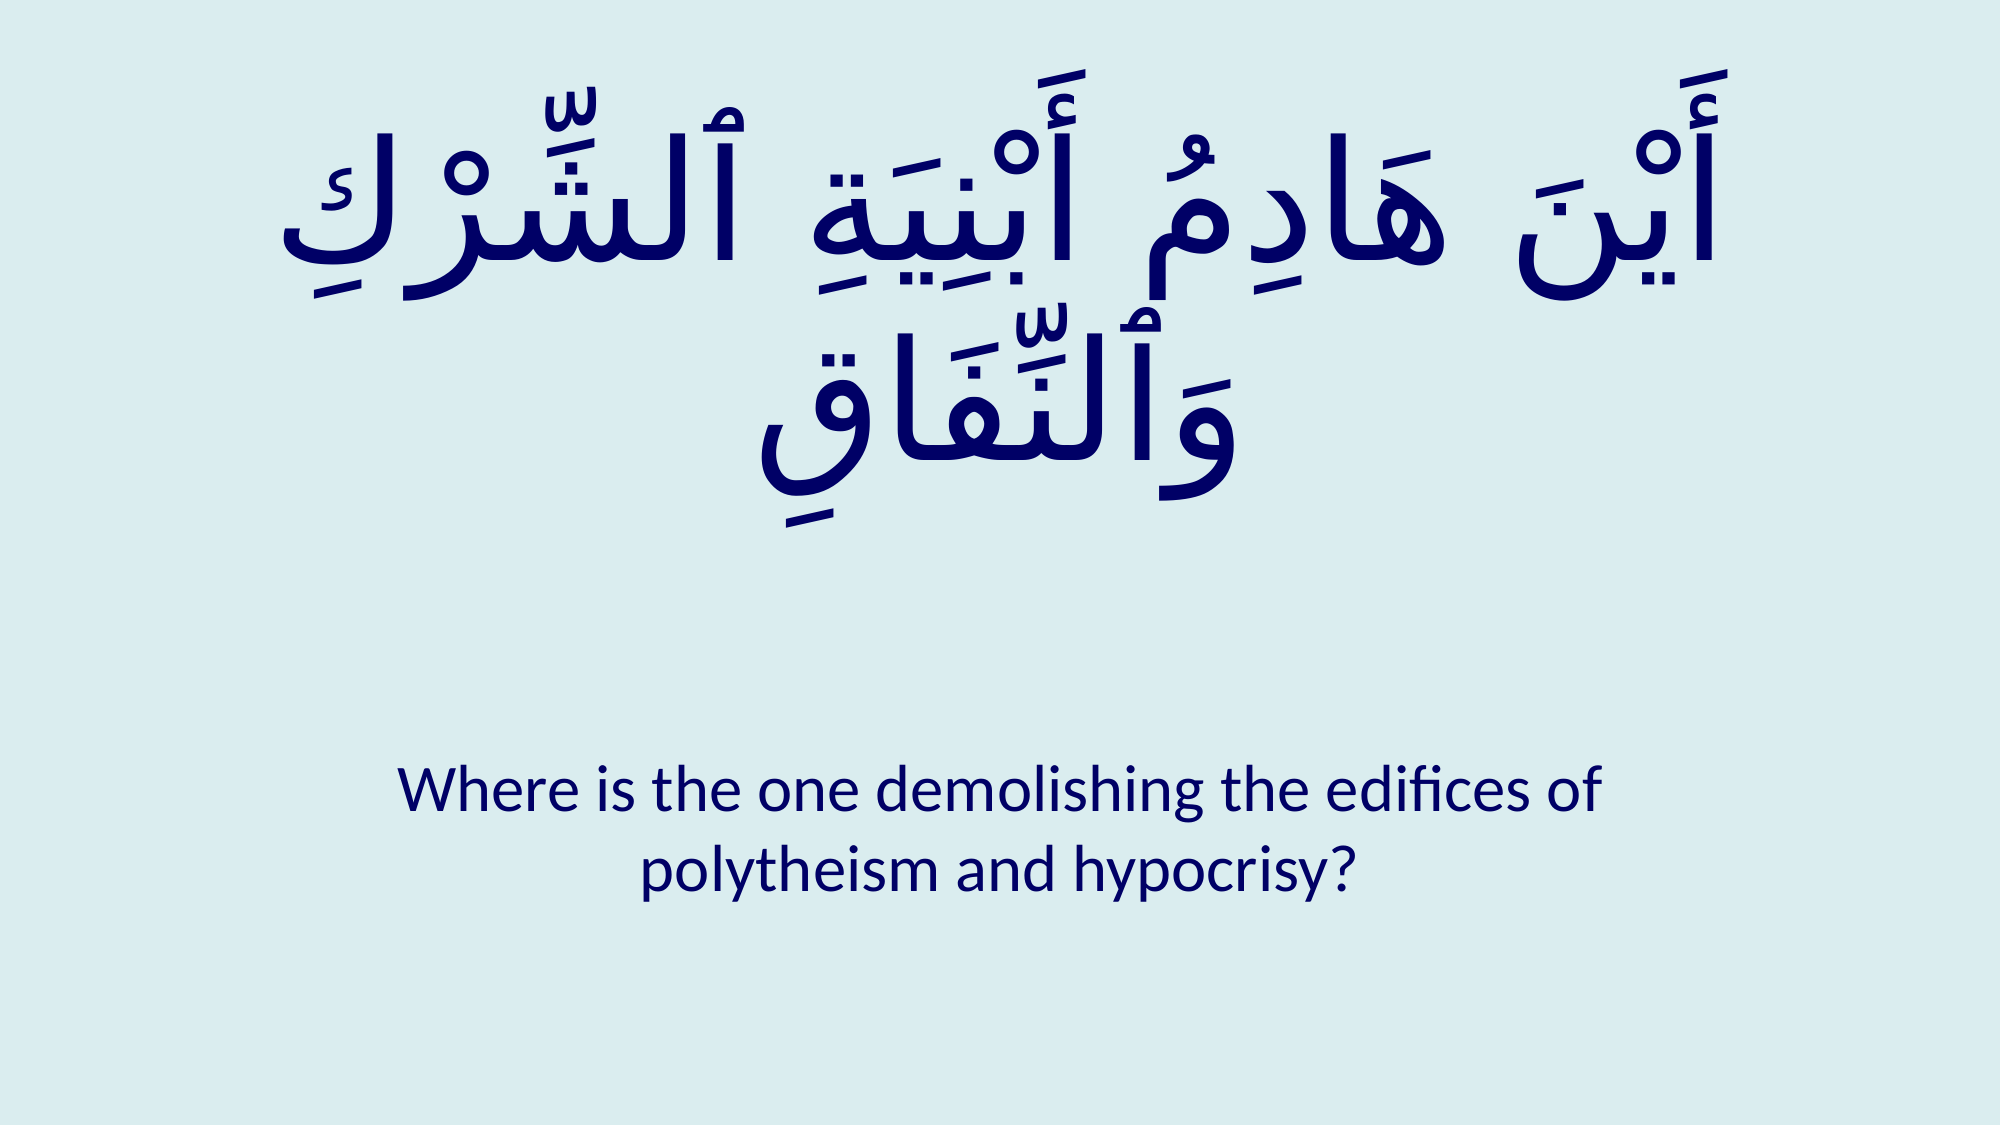

# أَيْنَ هَادِمُ أَبْنِيَةِ ٱلشِّرْكِ وَٱلنِّفَاقِ
Where is the one demolishing the edifices of polytheism and hypocrisy?